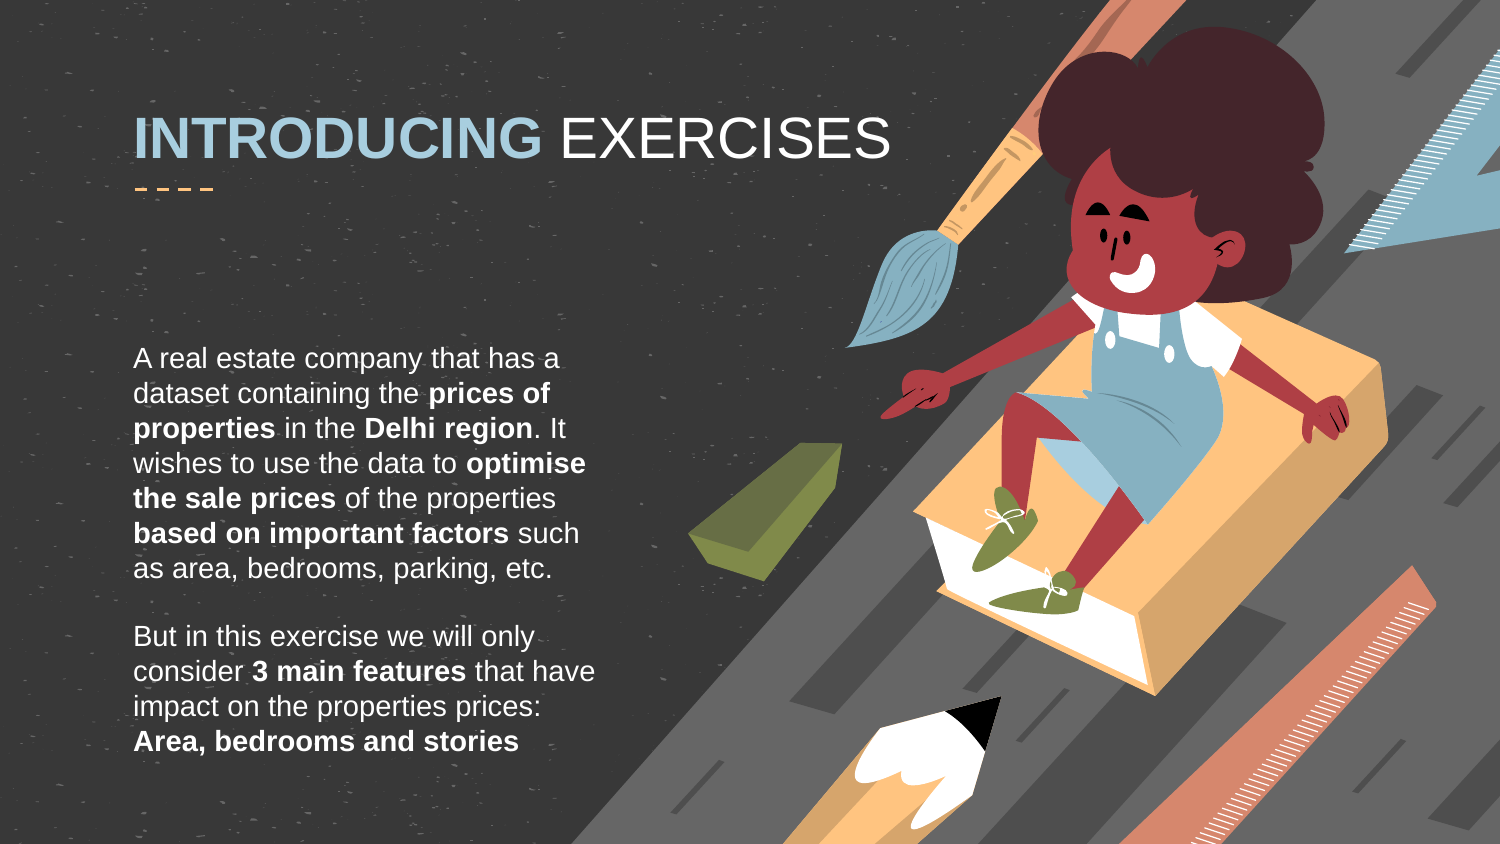

# INTRODUCING EXERCISES

A real estate company that has a dataset containing the prices of properties in the Delhi region. It wishes to use the data to optimise the sale prices of the properties based on important factors such as area, bedrooms, parking, etc.
But in this exercise we will only consider 3 main features that have impact on the properties prices: Area, bedrooms and stories